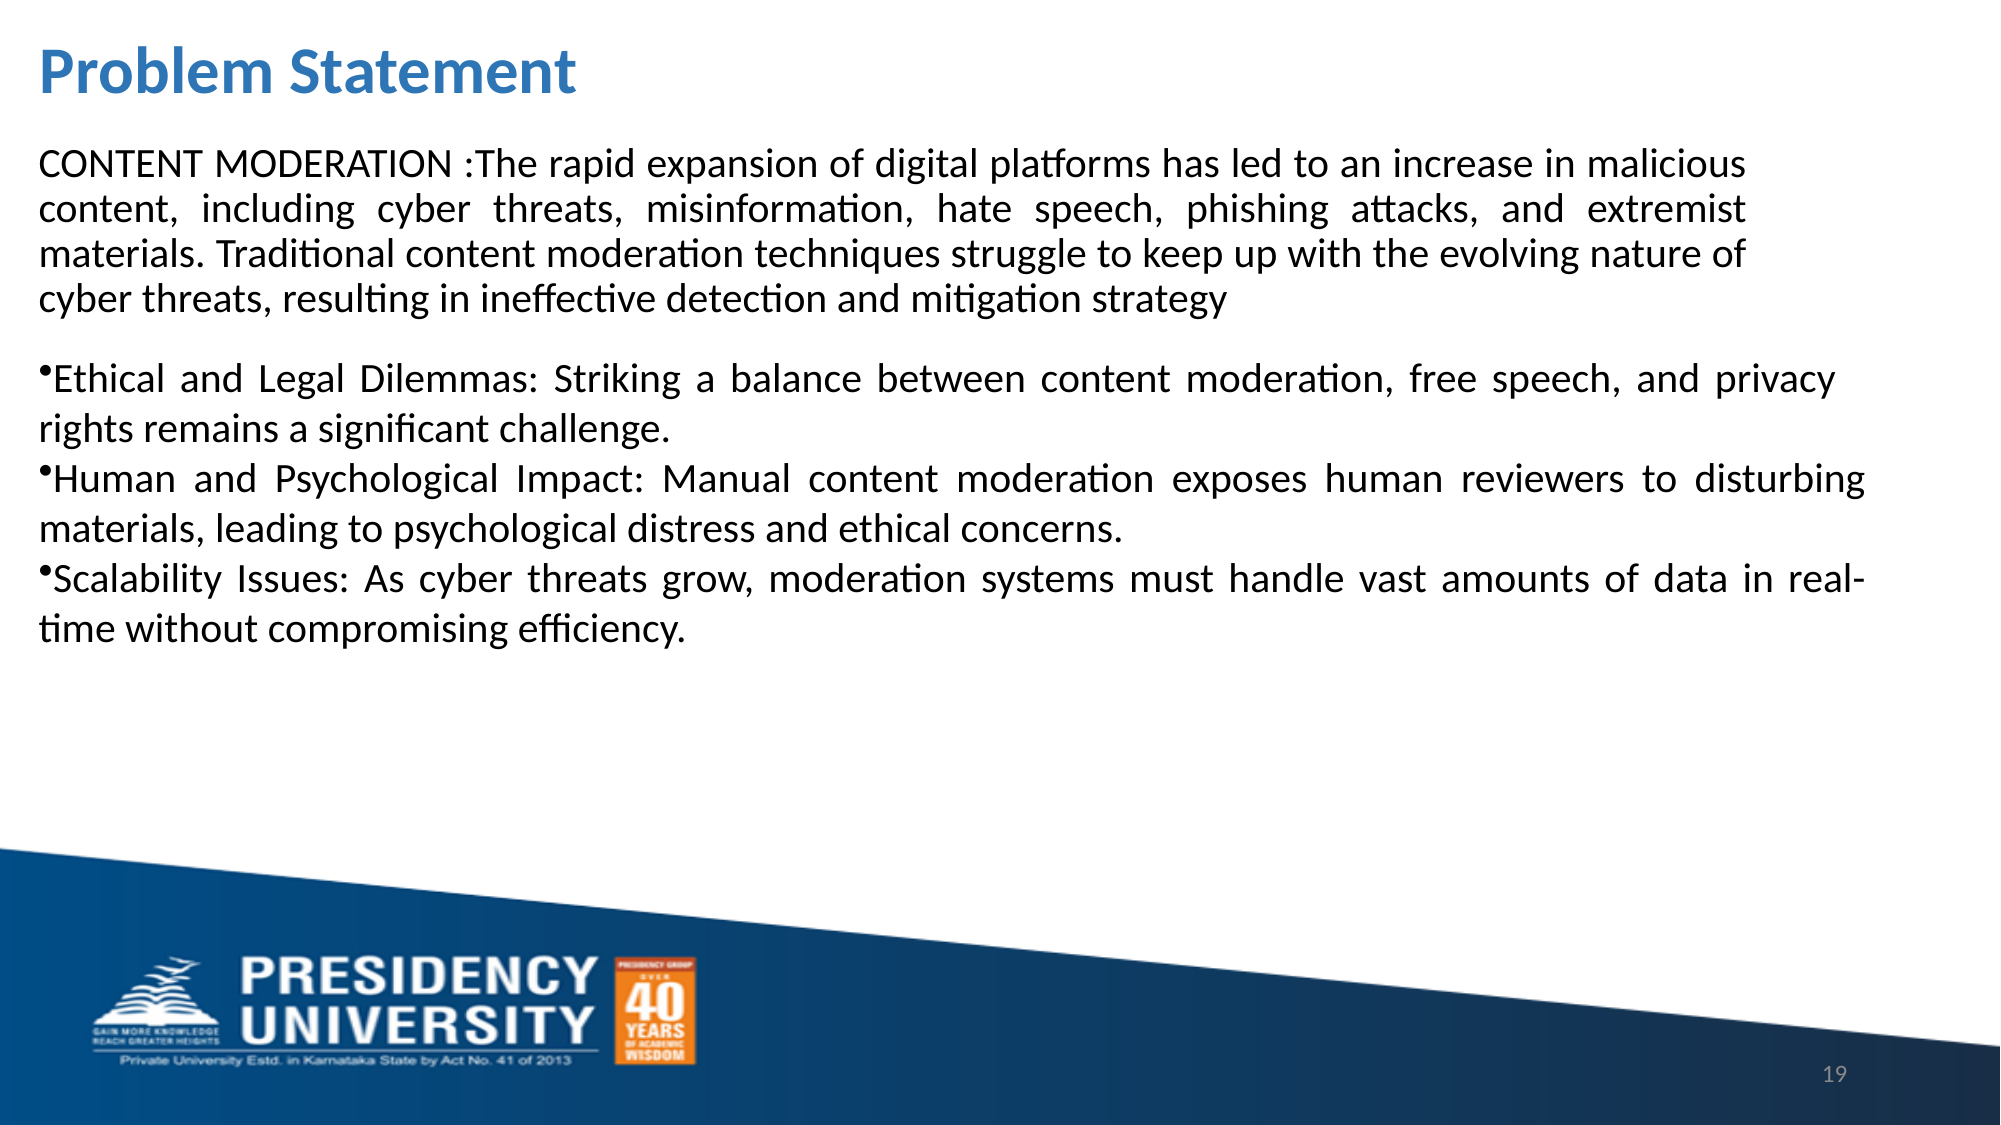

# Problem Statement
CONTENT MODERATION :The rapid expansion of digital platforms has led to an increase in malicious content, including cyber threats, misinformation, hate speech, phishing attacks, and extremist materials. Traditional content moderation techniques struggle to keep up with the evolving nature of cyber threats, resulting in ineffective detection and mitigation strategy
Ethical and Legal Dilemmas: Striking a balance between content moderation, free speech, and privacy   rights remains a significant challenge.
Human and Psychological Impact: Manual content moderation exposes human reviewers to disturbing materials, leading to psychological distress and ethical concerns.
Scalability Issues: As cyber threats grow, moderation systems must handle vast amounts of data in real-time without compromising efficiency.
19